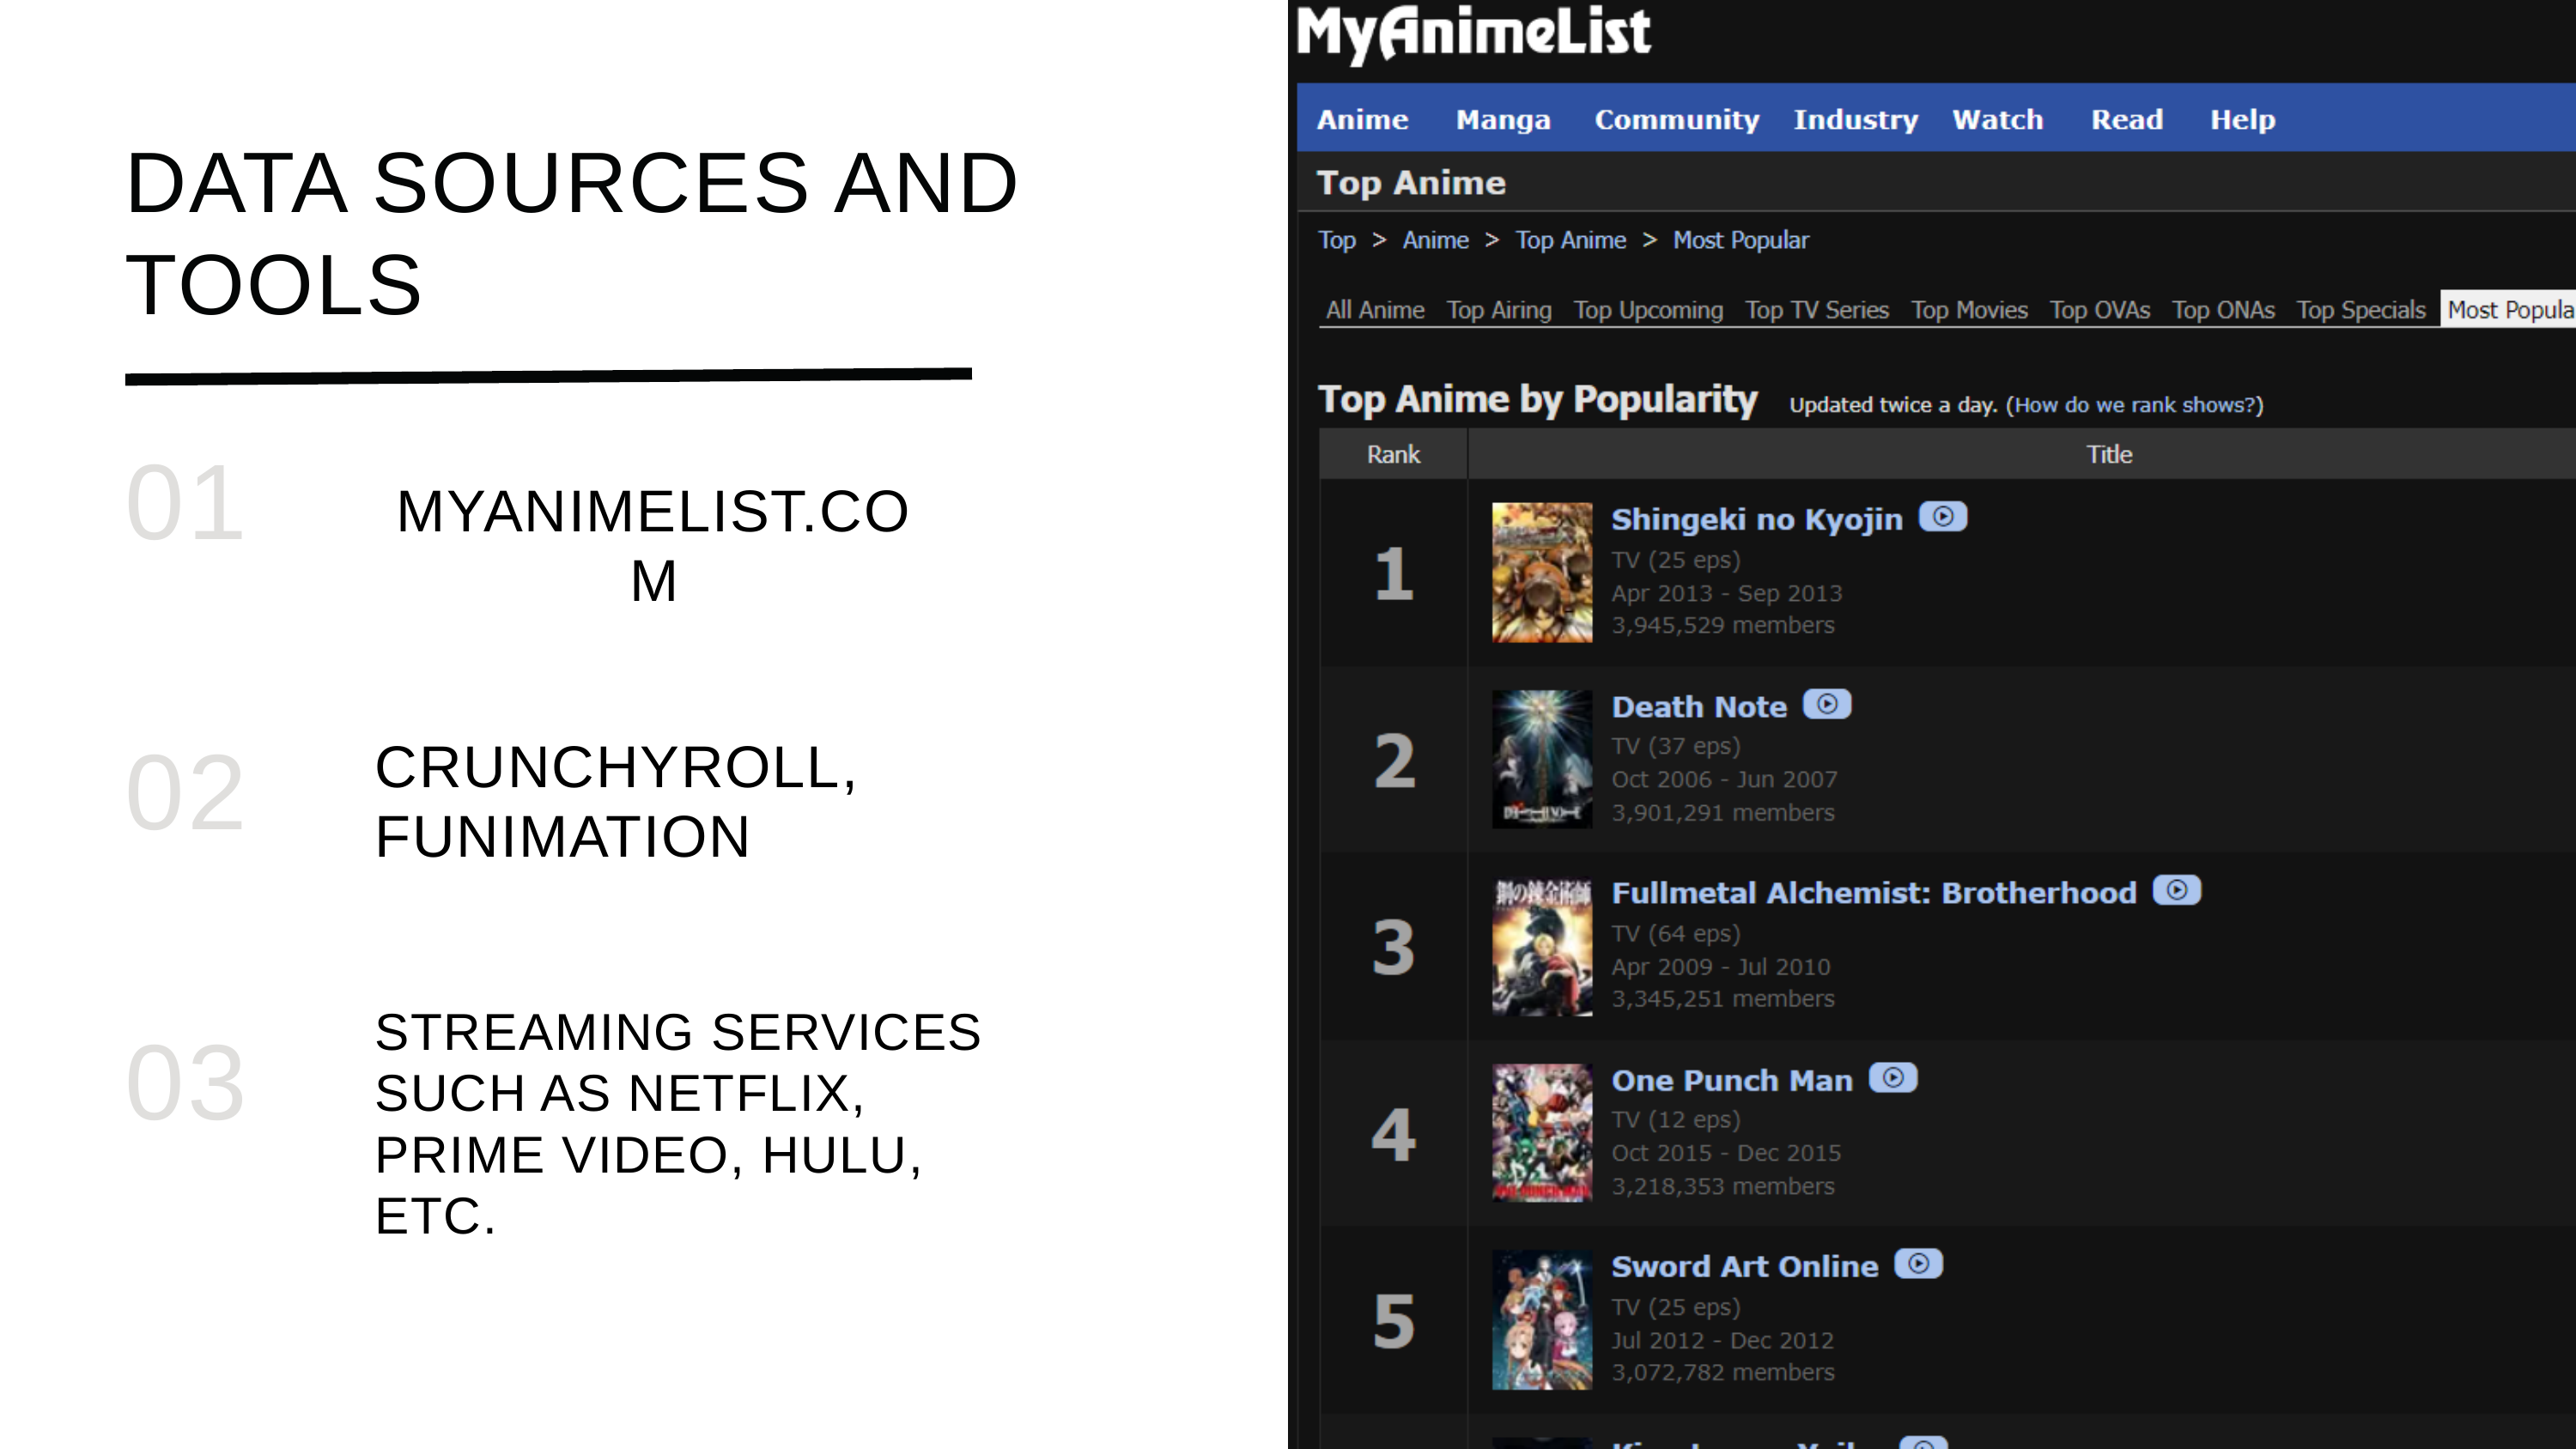

DATA SOURCES AND TOOLS

01
MYANIMELIST.COM
02
CRUNCHYROLL, FUNIMATION
STREAMING SERVICES
SUCH AS NETFLIX, PRIME VIDEO, HULU, ETC.
03